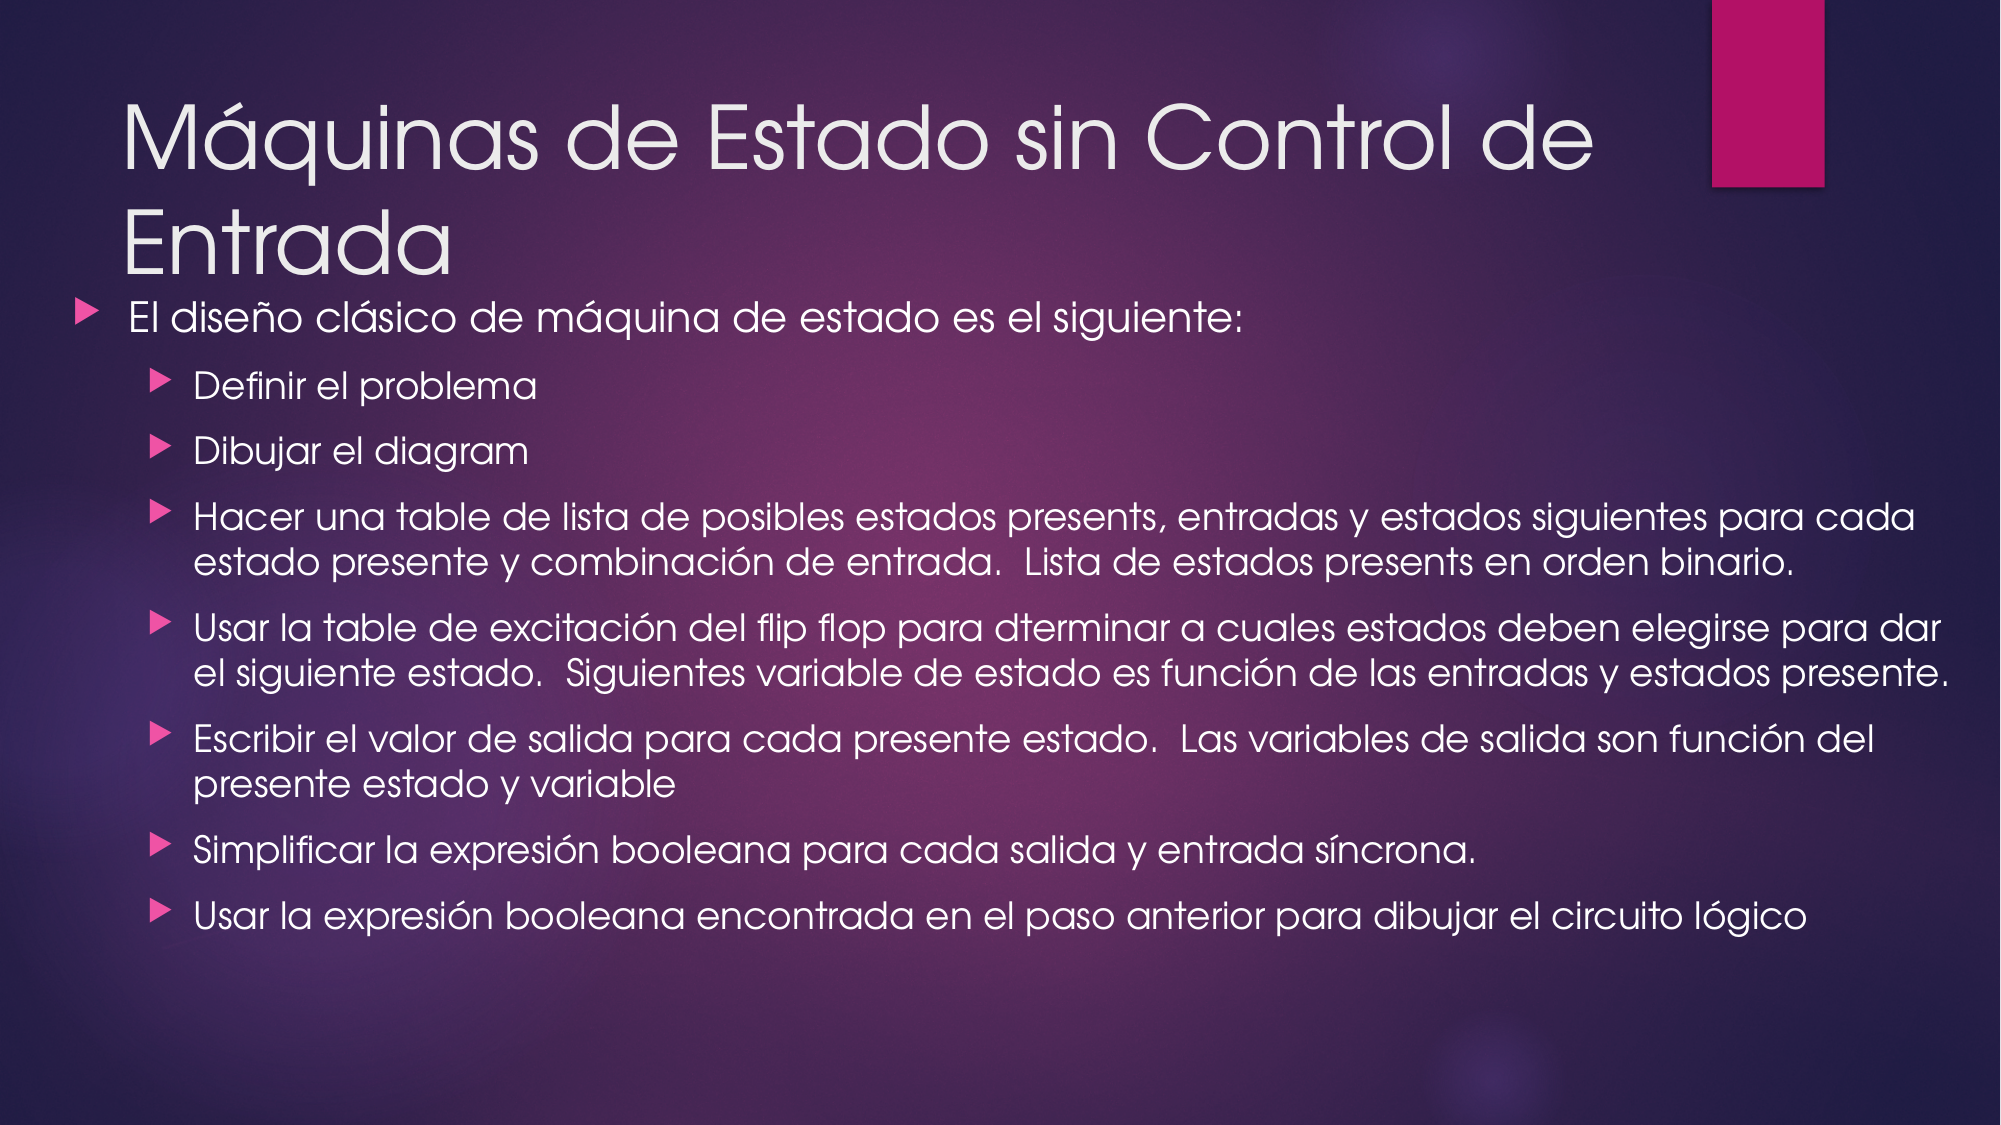

# Máquinas de Estado sin Control de Entrada
El diseño clásico de máquina de estado es el siguiente:
Definir el problema
Dibujar el diagram
Hacer una table de lista de posibles estados presents, entradas y estados siguientes para cada estado presente y combinación de entrada.  Lista de estados presents en orden binario.
Usar la table de excitación del flip flop para dterminar a cuales estados deben elegirse para dar el siguiente estado.  Siguientes variable de estado es función de las entradas y estados presente.
Escribir el valor de salida para cada presente estado.  Las variables de salida son función del presente estado y variable
Simplificar la expresión booleana para cada salida y entrada síncrona.
Usar la expresión booleana encontrada en el paso anterior para dibujar el circuito lógico